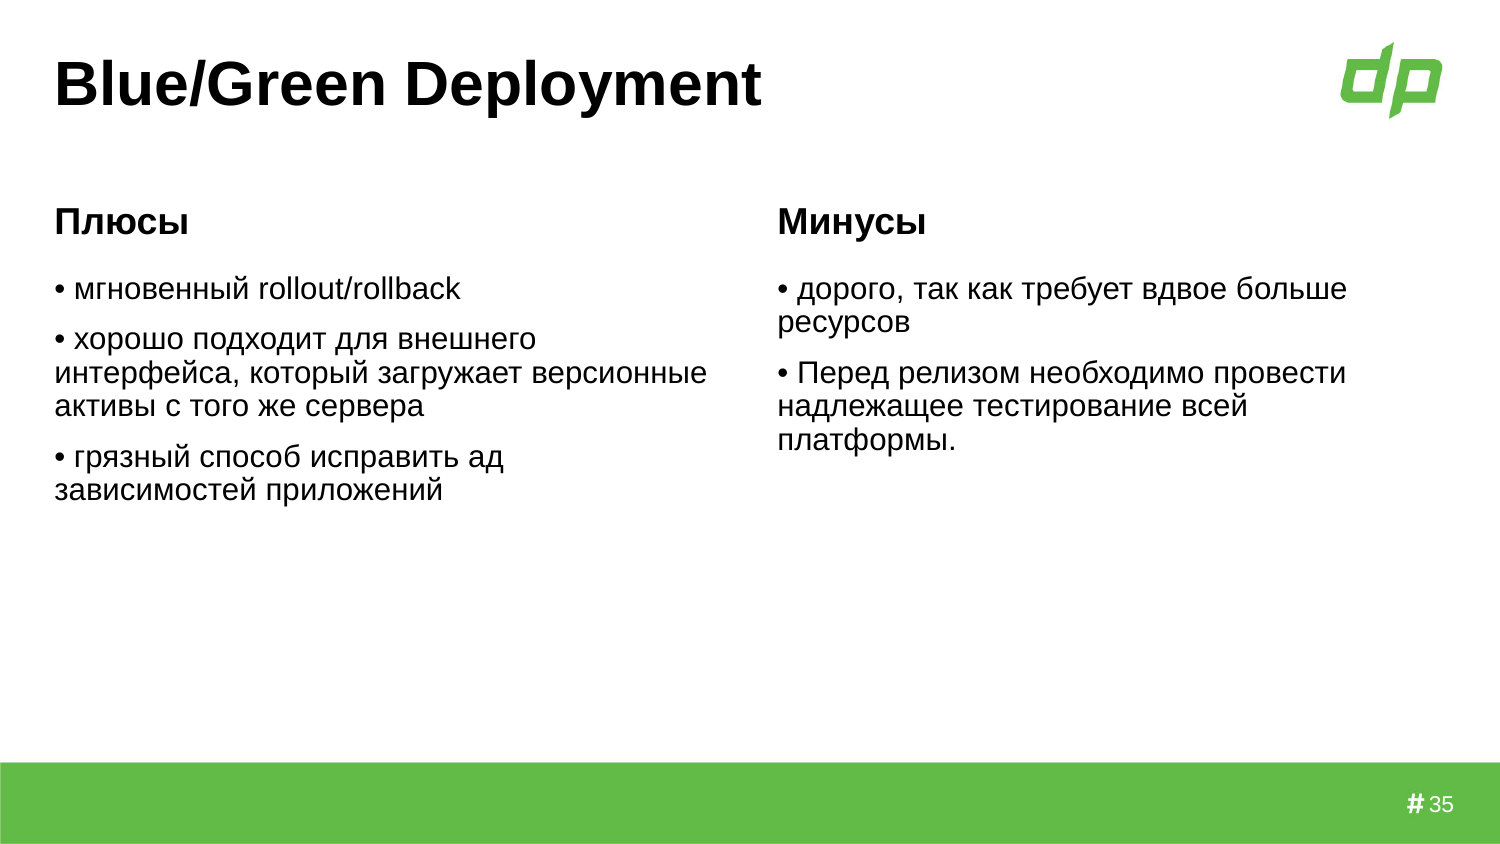

# Blue/Green Deployment
Минусы
Плюсы
• мгновенный rollout/rollback
• хорошо подходит для внешнего интерфейса, который загружает версионные активы с того же сервера
• грязный способ исправить ад зависимостей приложений

• дорого, так как требует вдвое больше ресурсов
• Перед релизом необходимо провести надлежащее тестирование всей платформы.

35